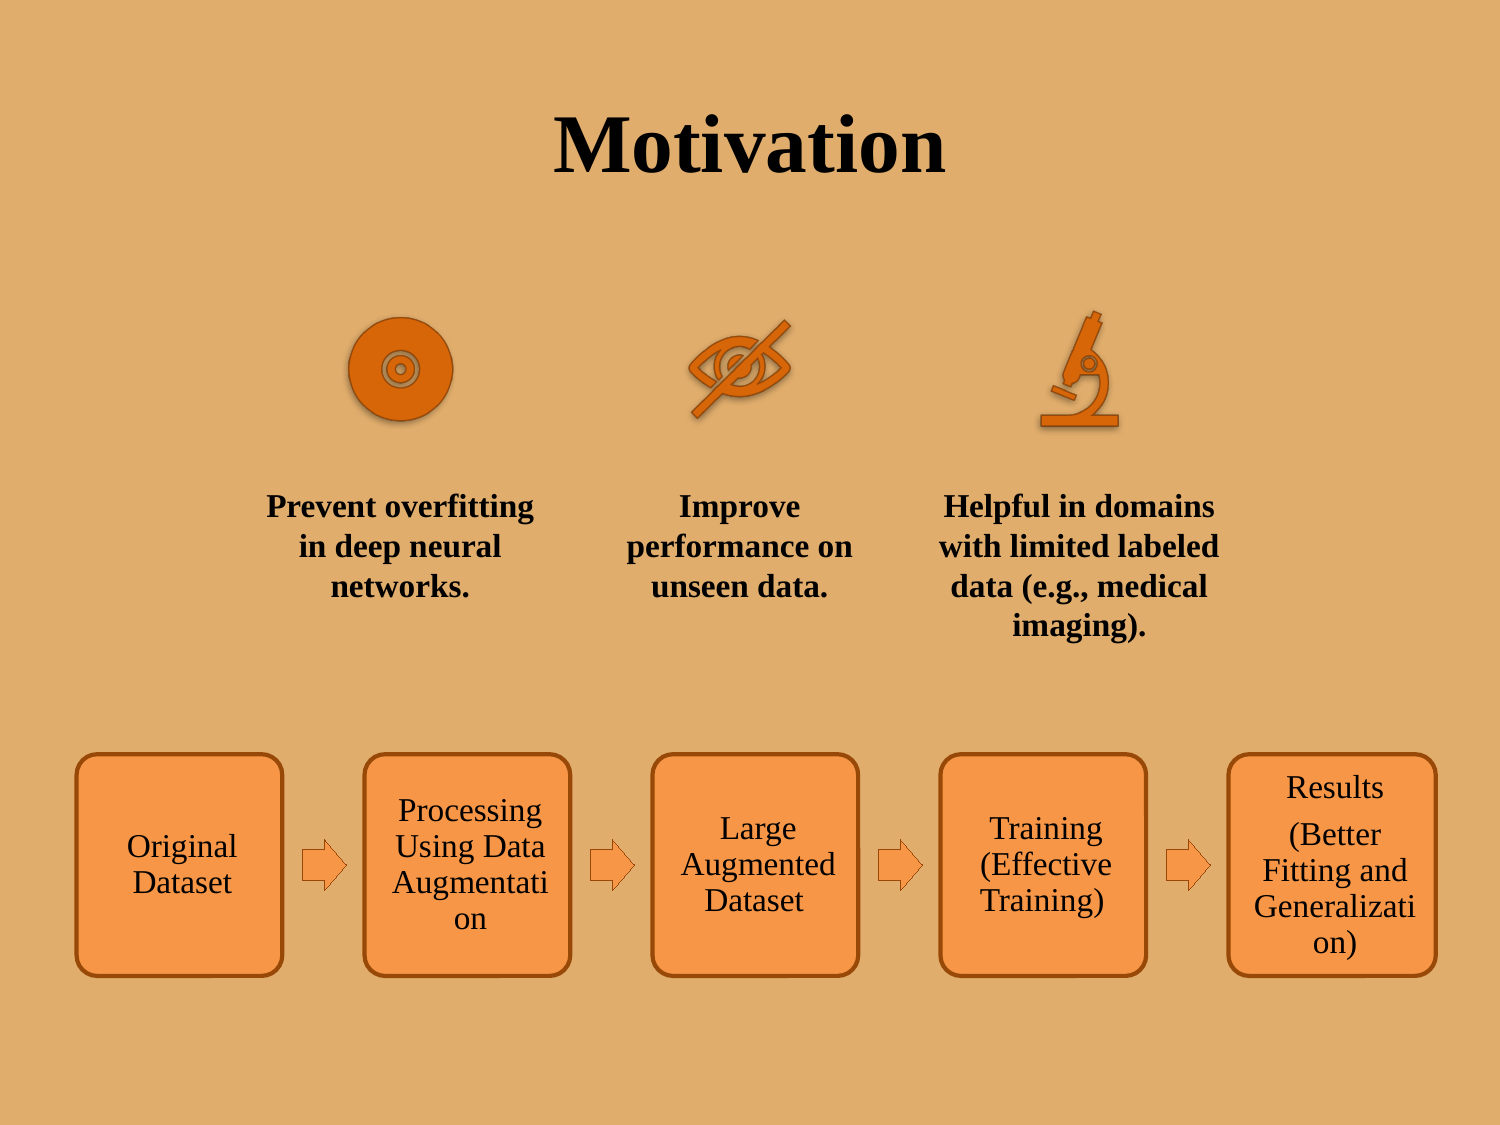

# Motivation
Prevent overfitting in deep neural networks.
Improve performance on unseen data.
Helpful in domains with limited labeled data (e.g., medical imaging).
Original Dataset

Processing Using Data Augmentation

Large Augmented Dataset

Training
(Effective Training)

Results
(Better Fitting and Generalization)